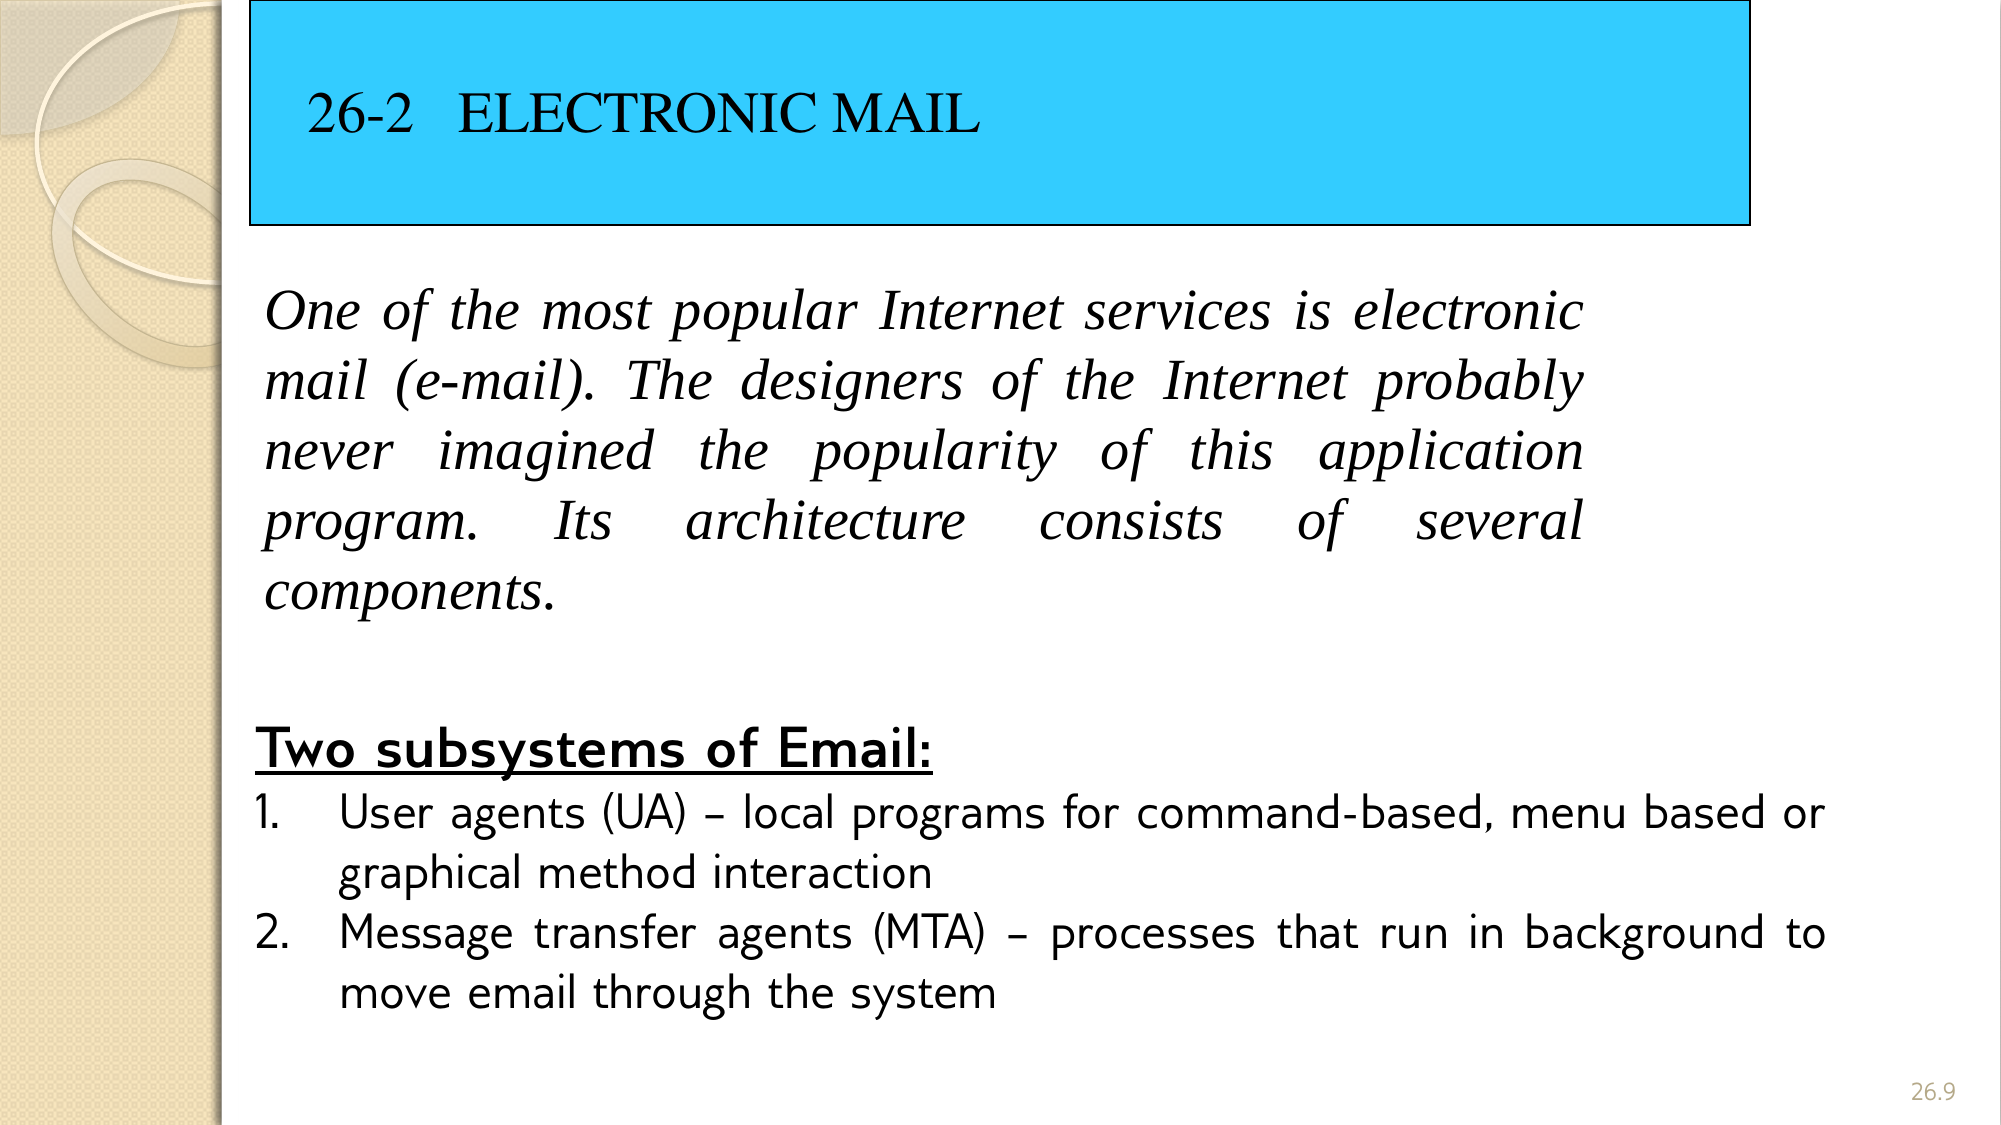

26-2   ELECTRONIC MAIL
One of the most popular Internet services is electronic mail (e-mail). The designers of the Internet probably never imagined the popularity of this application program. Its architecture consists of several components.
Two subsystems of Email:
User agents (UA) – local programs for command-based, menu based or graphical method interaction
Message transfer agents (MTA) – processes that run in background to move email through the system

26.9